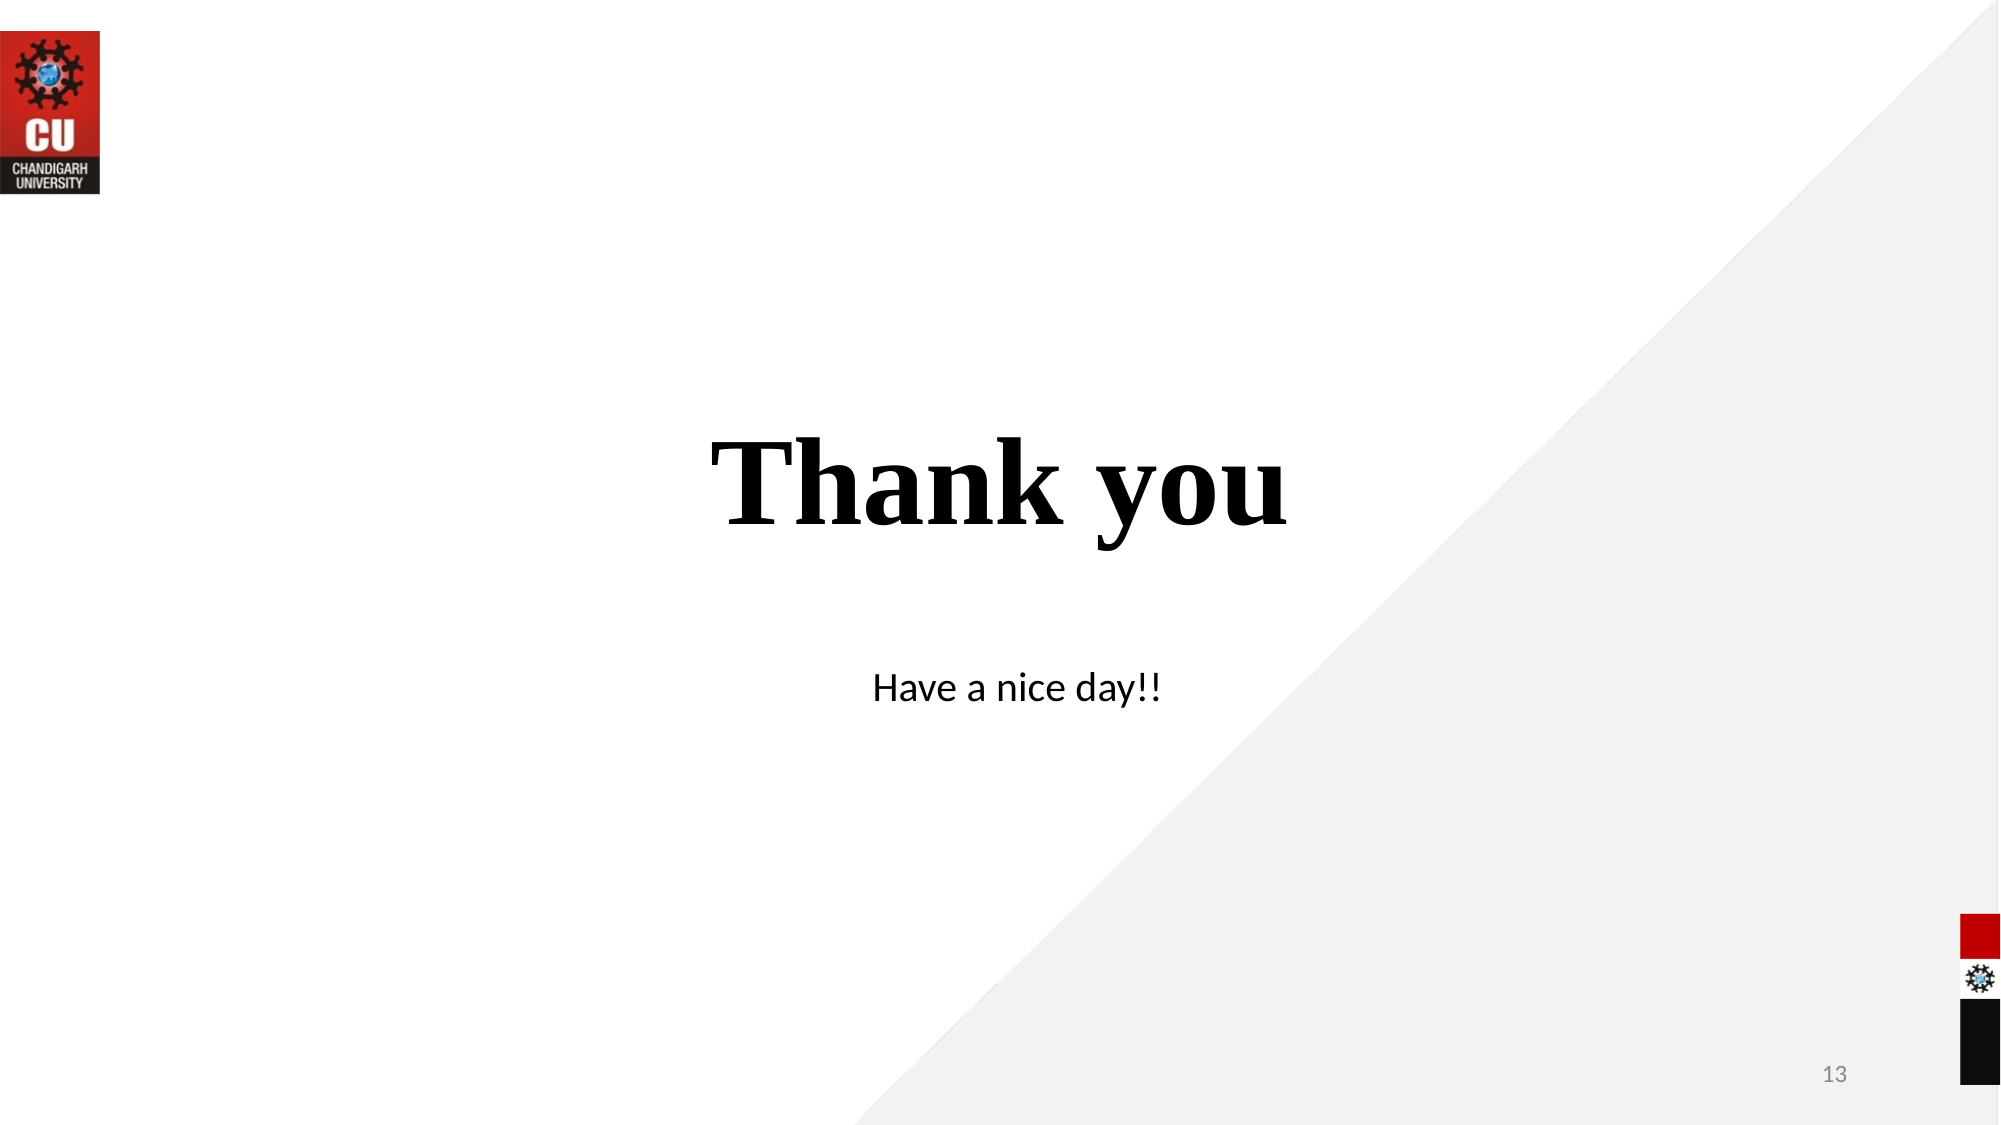

# Thank you
Have a nice day!!
13